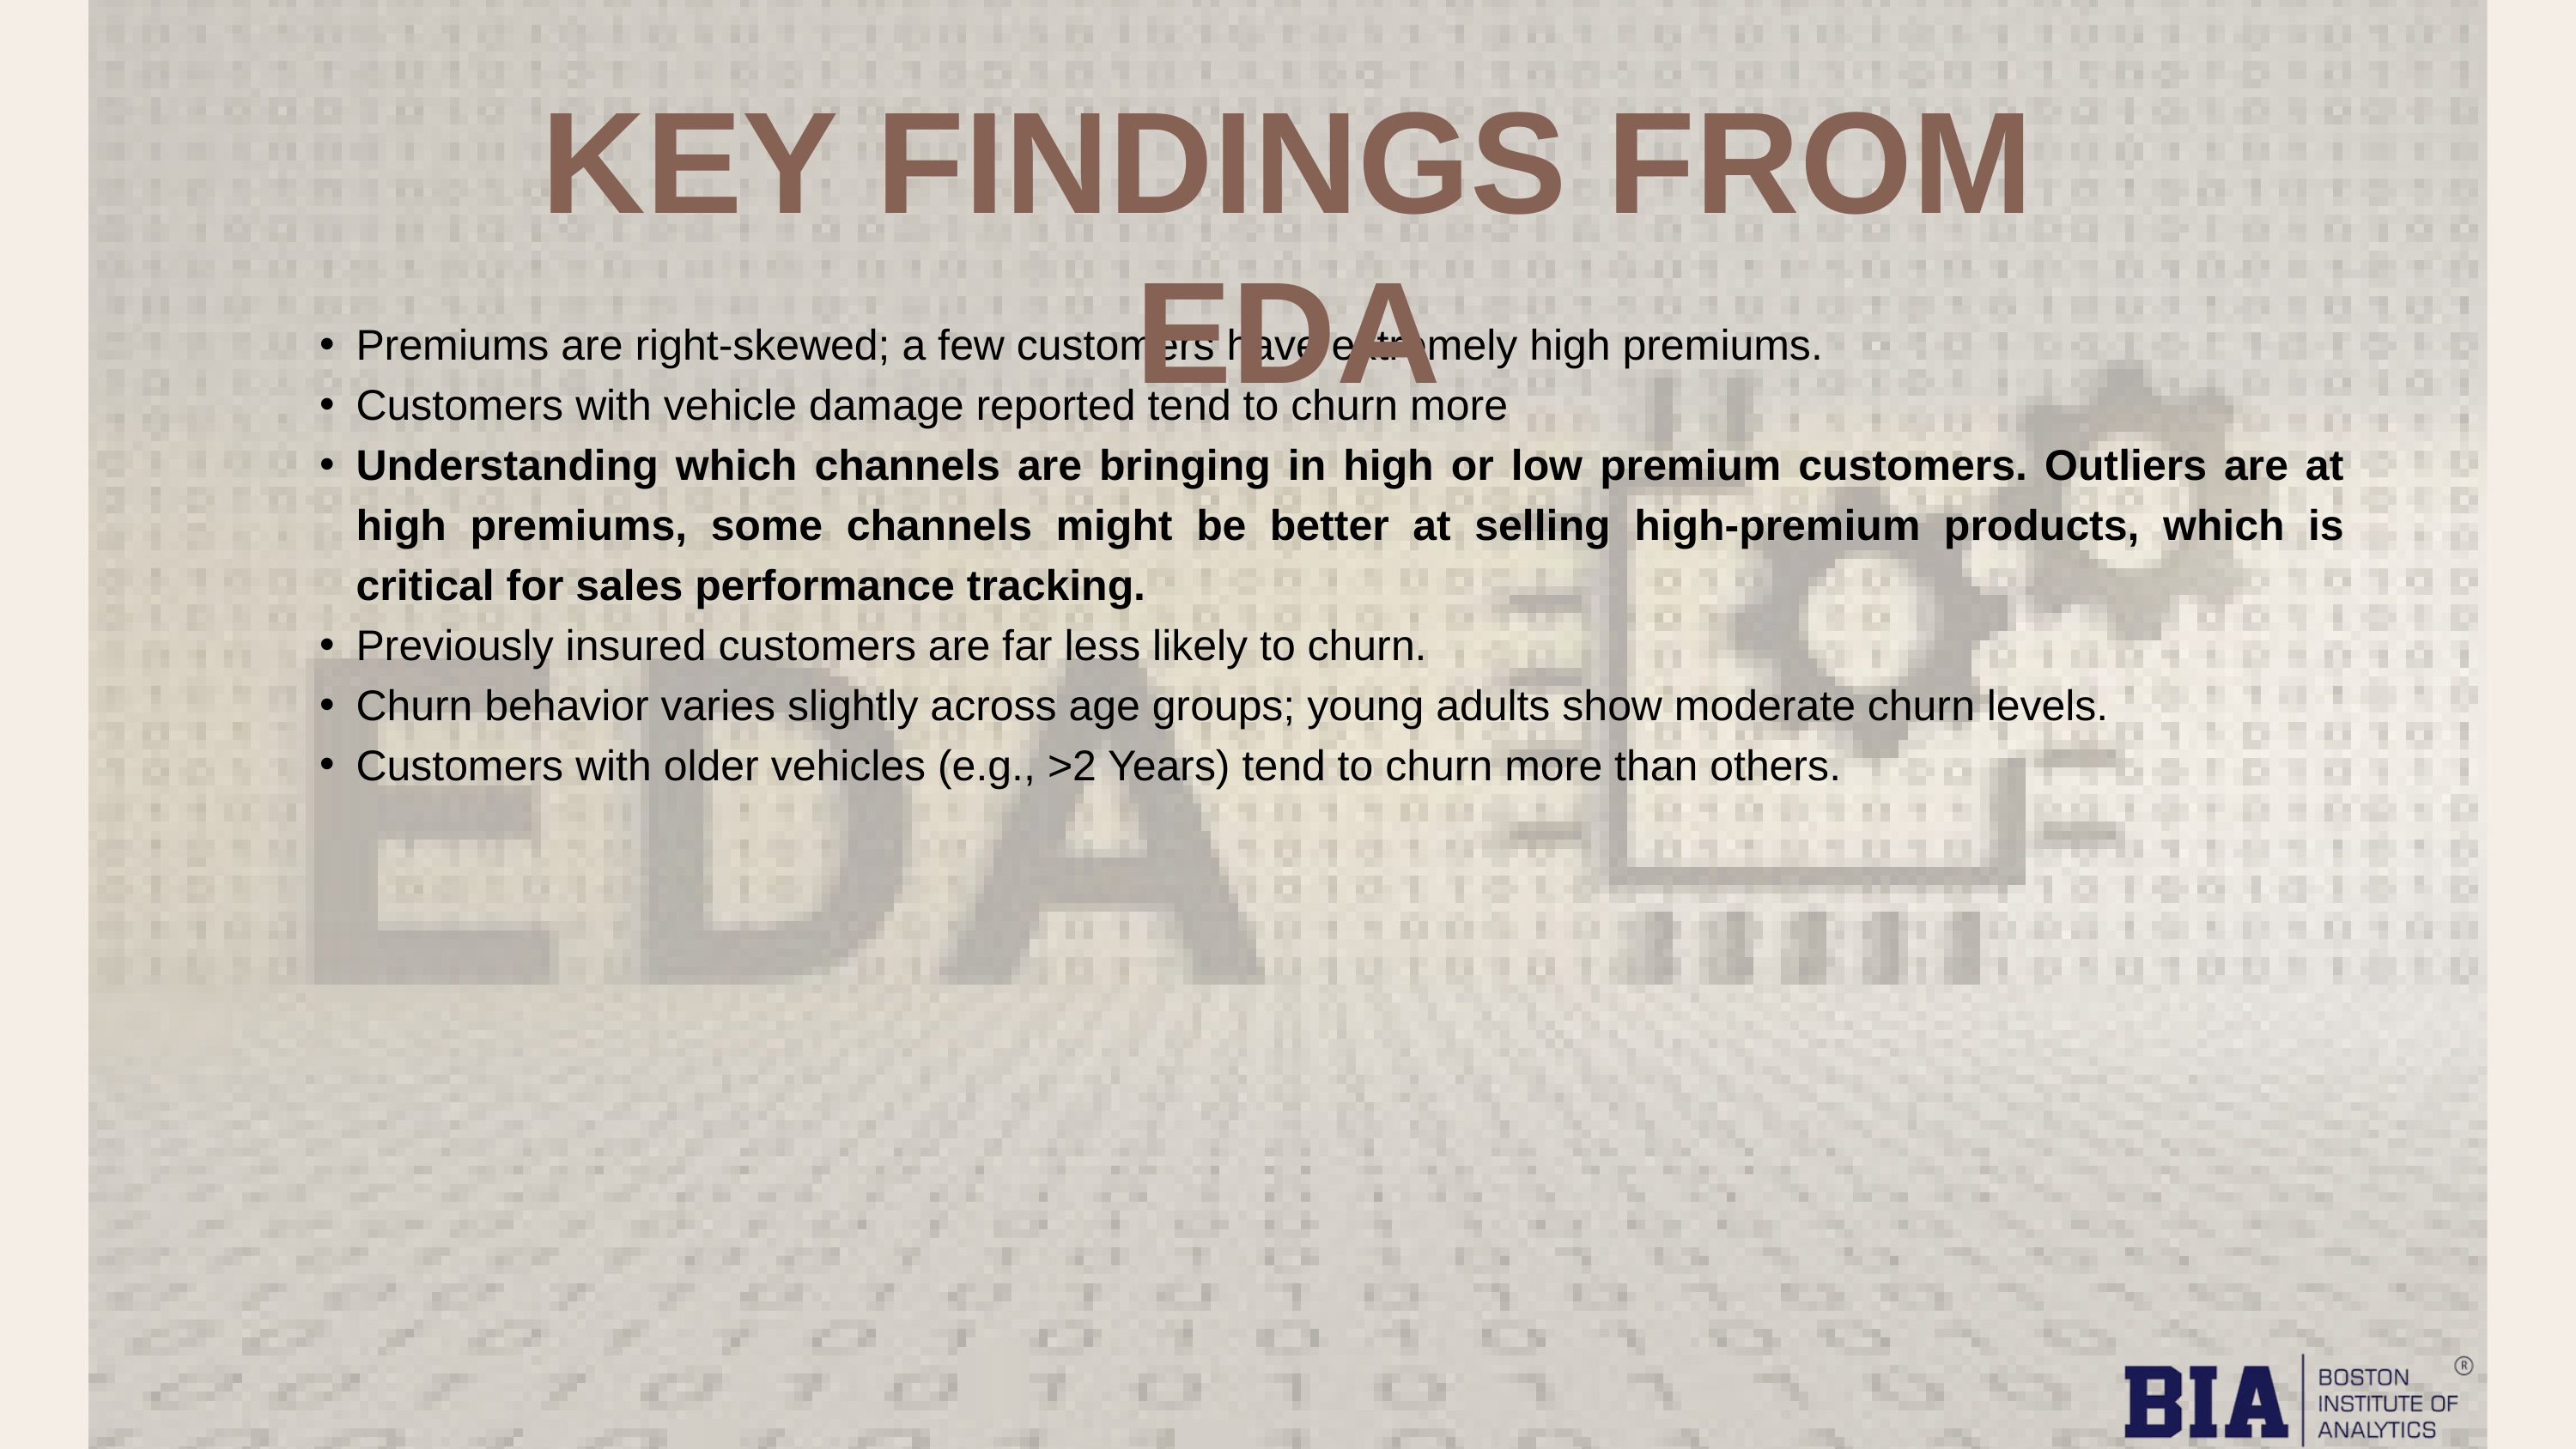

KEY FINDINGS FROM EDA
Premiums are right-skewed; a few customers have extremely high premiums.
Customers with vehicle damage reported tend to churn more
Understanding which channels are bringing in high or low premium customers. Outliers are at high premiums, some channels might be better at selling high-premium products, which is critical for sales performance tracking.
Previously insured customers are far less likely to churn.
Churn behavior varies slightly across age groups; young adults show moderate churn levels.
Customers with older vehicles (e.g., >2 Years) tend to churn more than others.